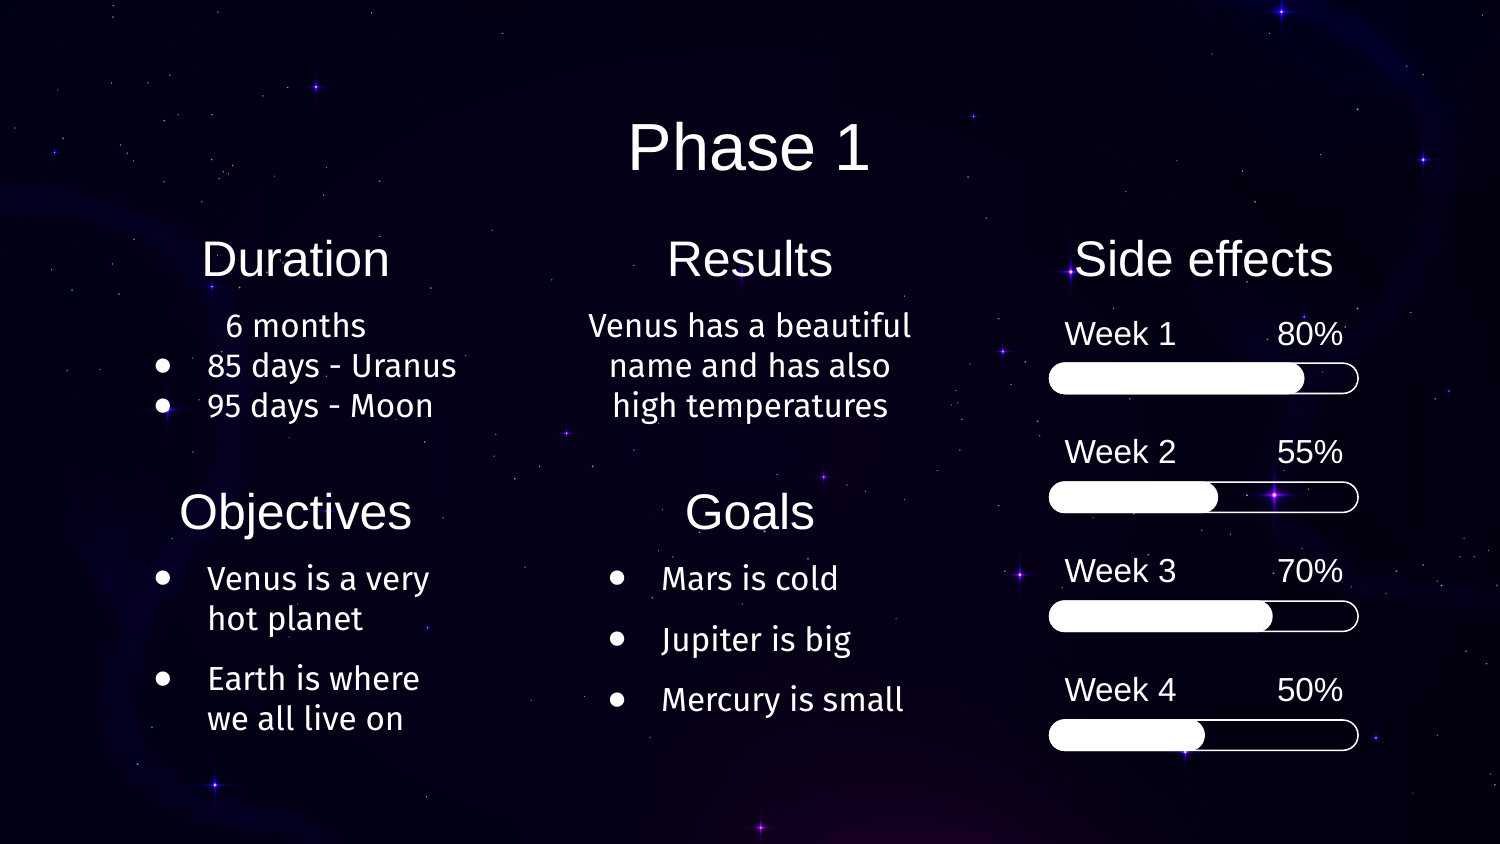

# Phase 1
Duration
Results
Side effects
6 months
85 days - Uranus
95 days - Moon
Venus has a beautiful name and has also high temperatures
Week 1
80%

Week 2
55%
Objectives
Goals

Week 3
70%
Venus is a very hot planet
Earth is where we all live on
Mars is cold
Jupiter is big
Mercury is small

Week 4
50%